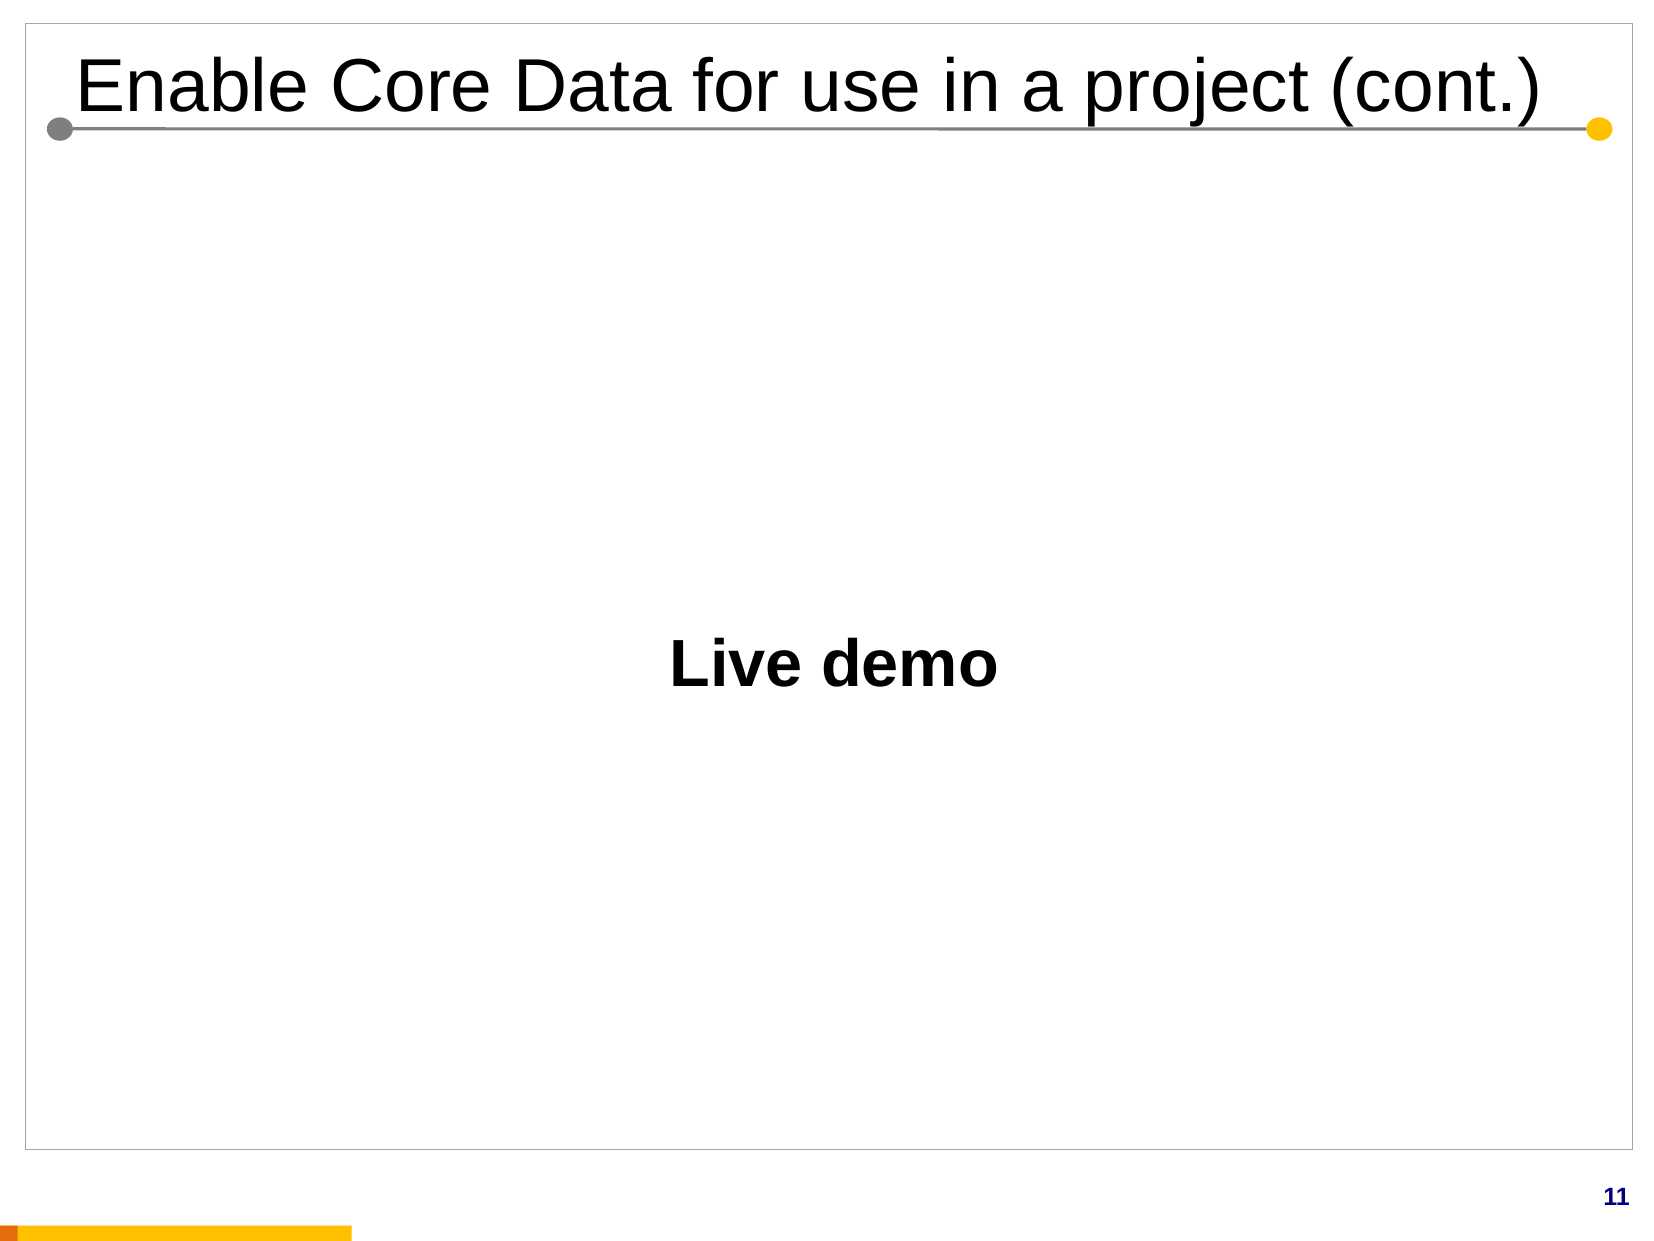

Enable Core Data for use in a project (cont.)
naming conventions
Live demo
11